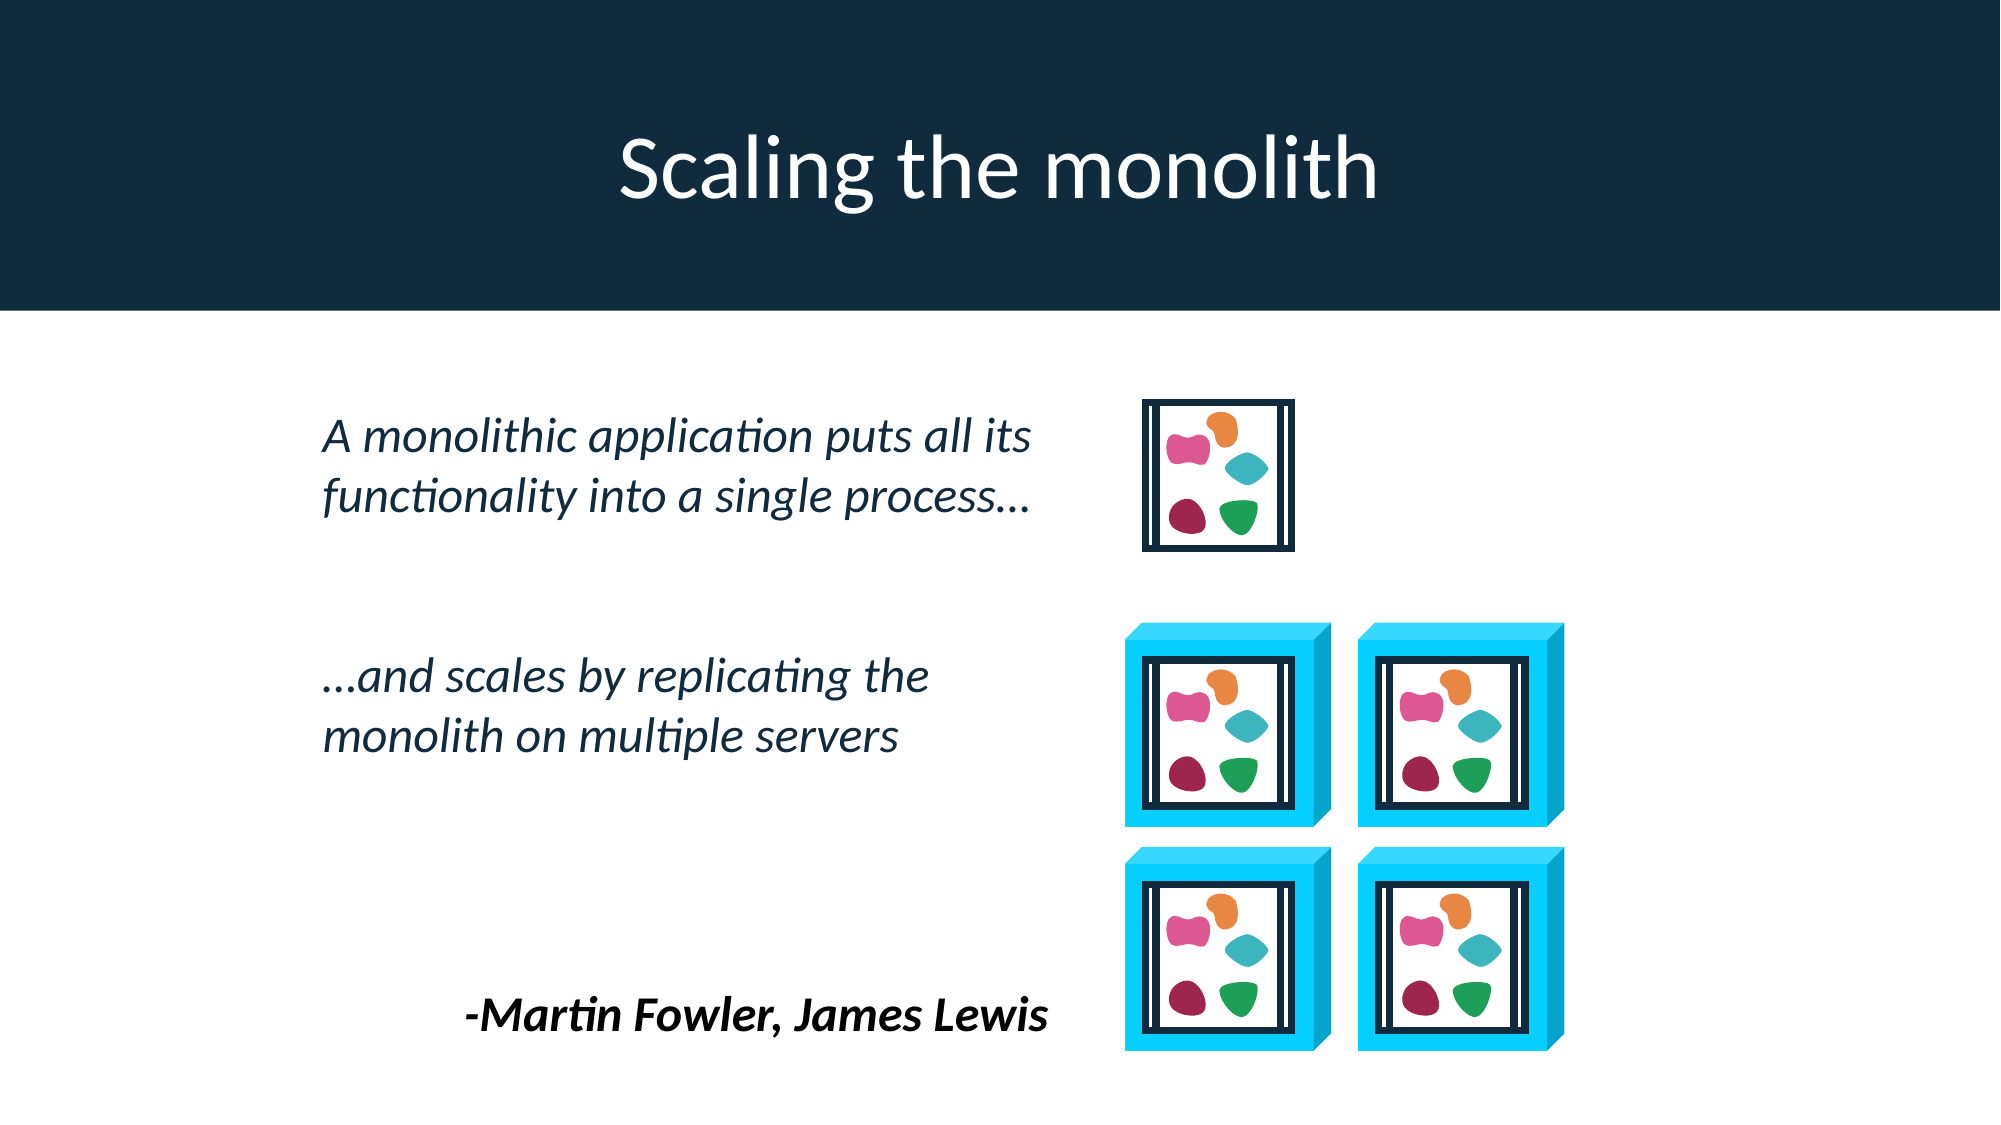

# Scaling the monolith
A monolithic application puts all its
functionality into a single process…

…and scales by replicating the
monolith on multiple servers

-Martin Fowler, James Lewis